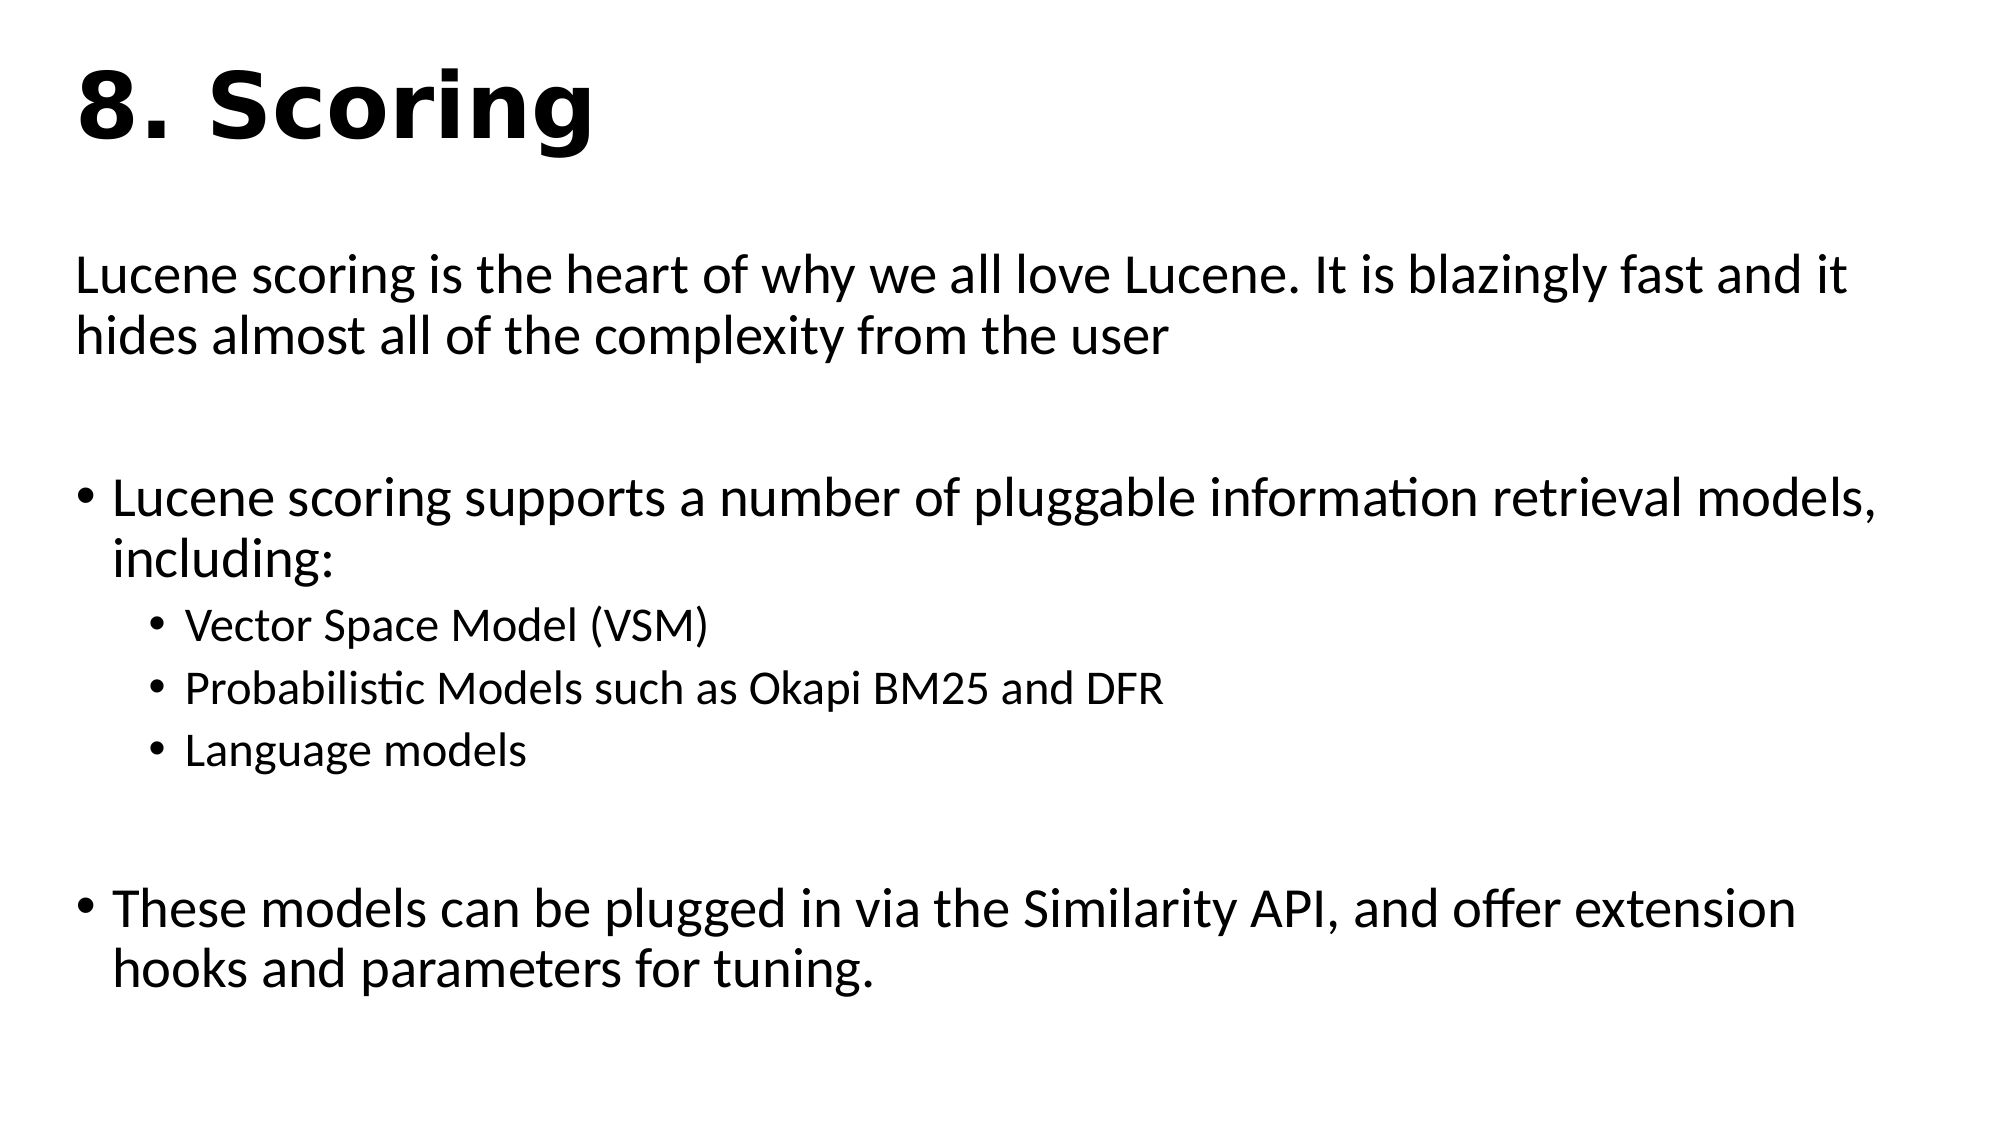

# 8. Scoring
Lucene scoring is the heart of why we all love Lucene. It is blazingly fast and it hides almost all of the complexity from the user

Lucene scoring supports a number of pluggable information retrieval models, including:
Vector Space Model (VSM)
Probabilistic Models such as Okapi BM25 and DFR
Language models

These models can be plugged in via the Similarity API, and offer extension hooks and parameters for tuning.